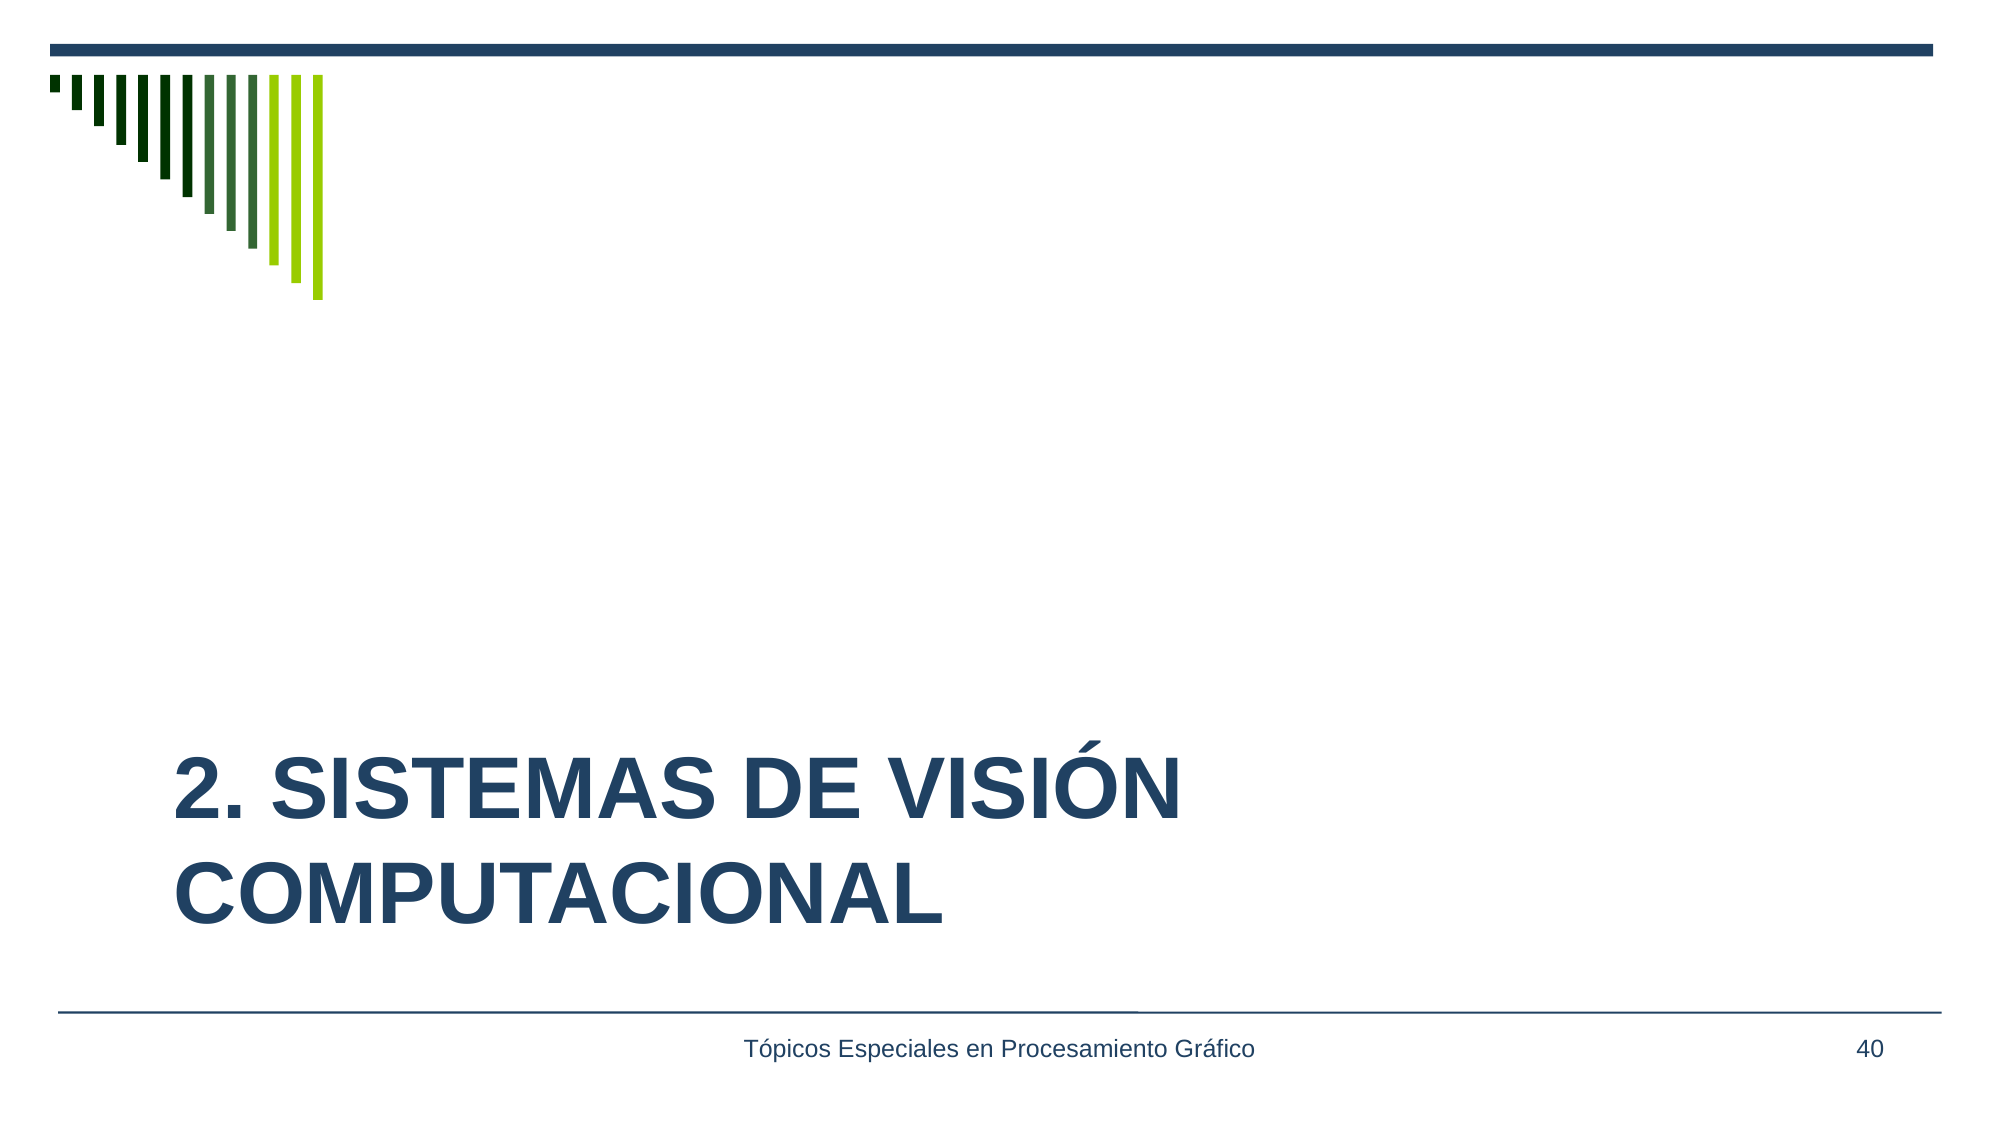

# 2. Sistemas de visión computacional
Tópicos Especiales en Procesamiento Gráfico
40